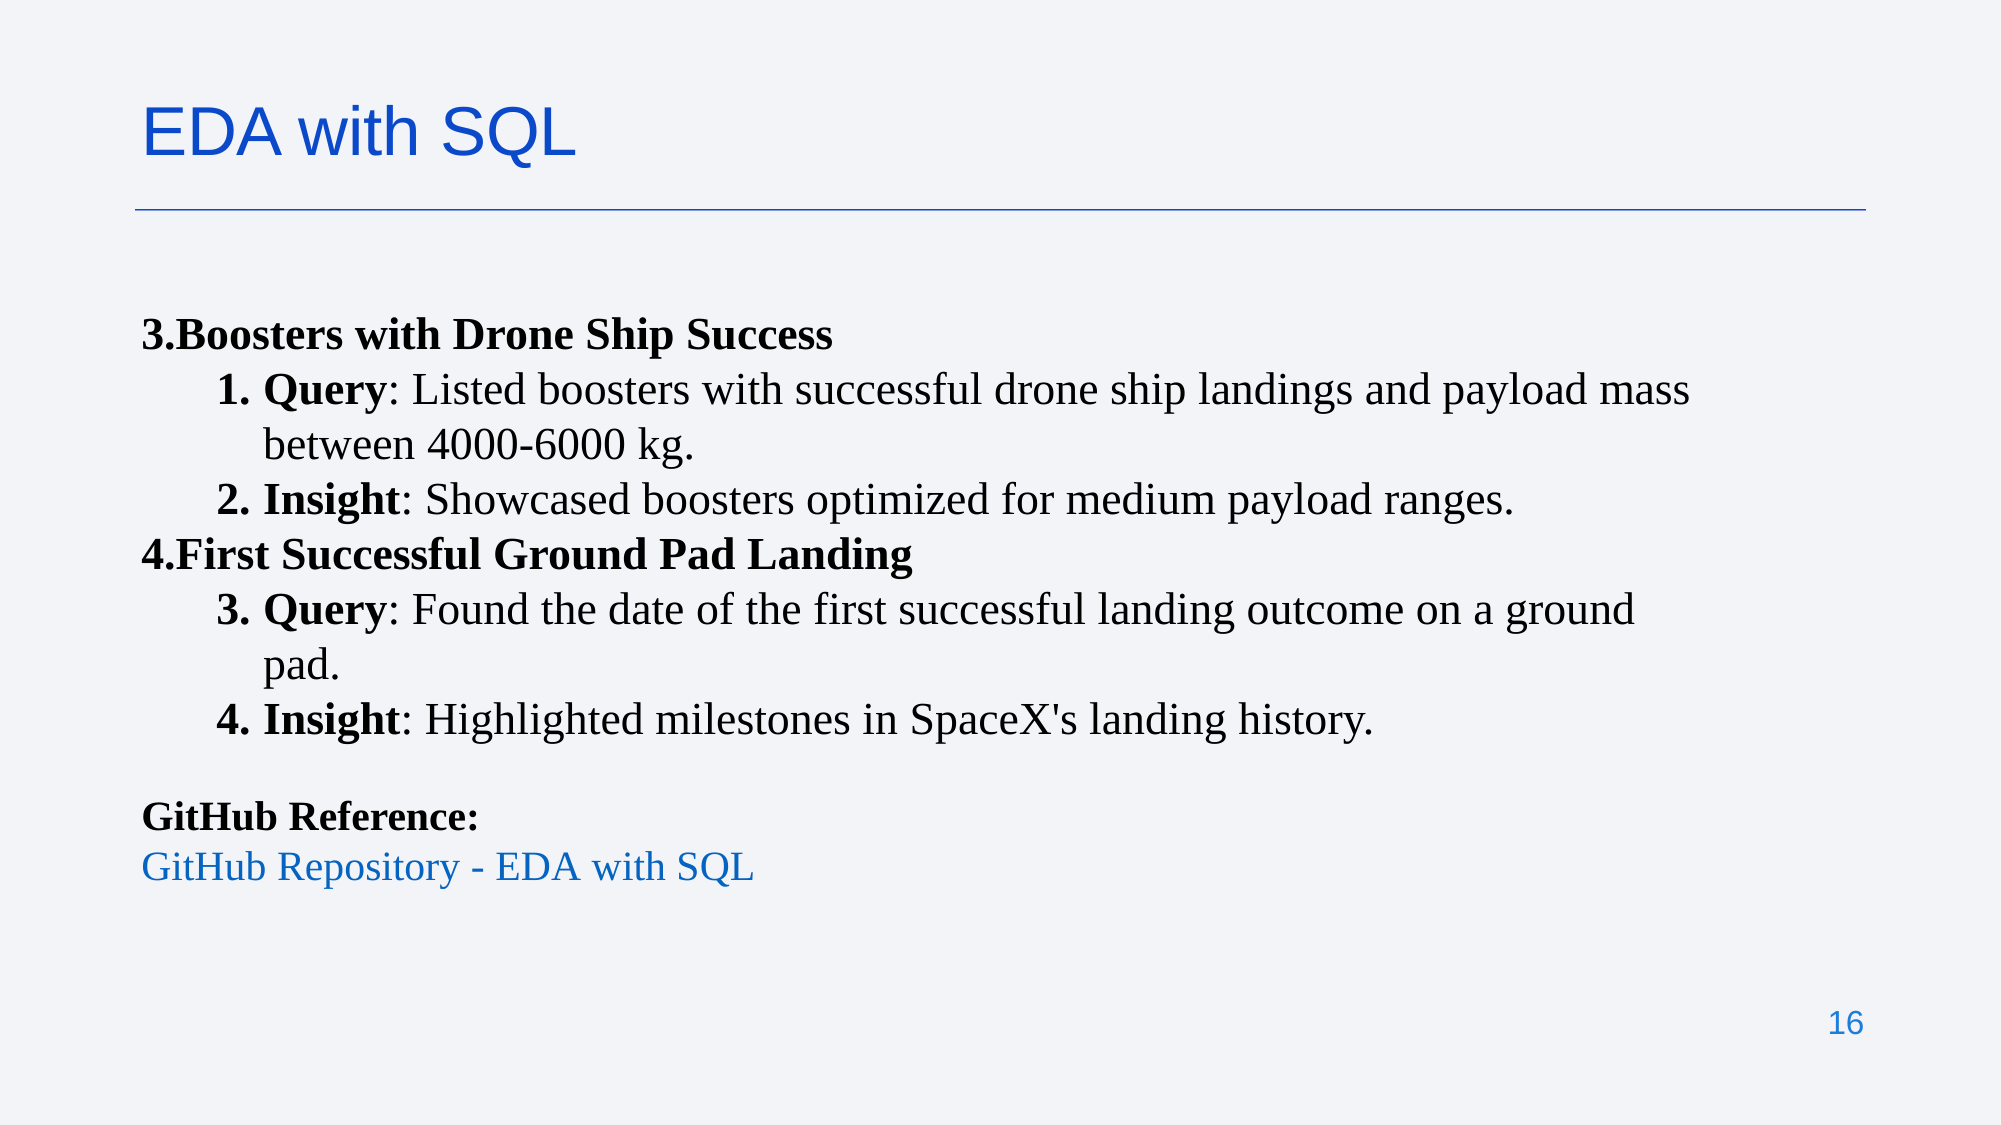

EDA with SQL
3.Boosters with Drone Ship Success
Query: Listed boosters with successful drone ship landings and payload mass between 4000-6000 kg.
Insight: Showcased boosters optimized for medium payload ranges.
4.First Successful Ground Pad Landing
Query: Found the date of the first successful landing outcome on a ground pad.
Insight: Highlighted milestones in SpaceX's landing history.

GitHub Reference:
GitHub Repository - EDA with SQL

16